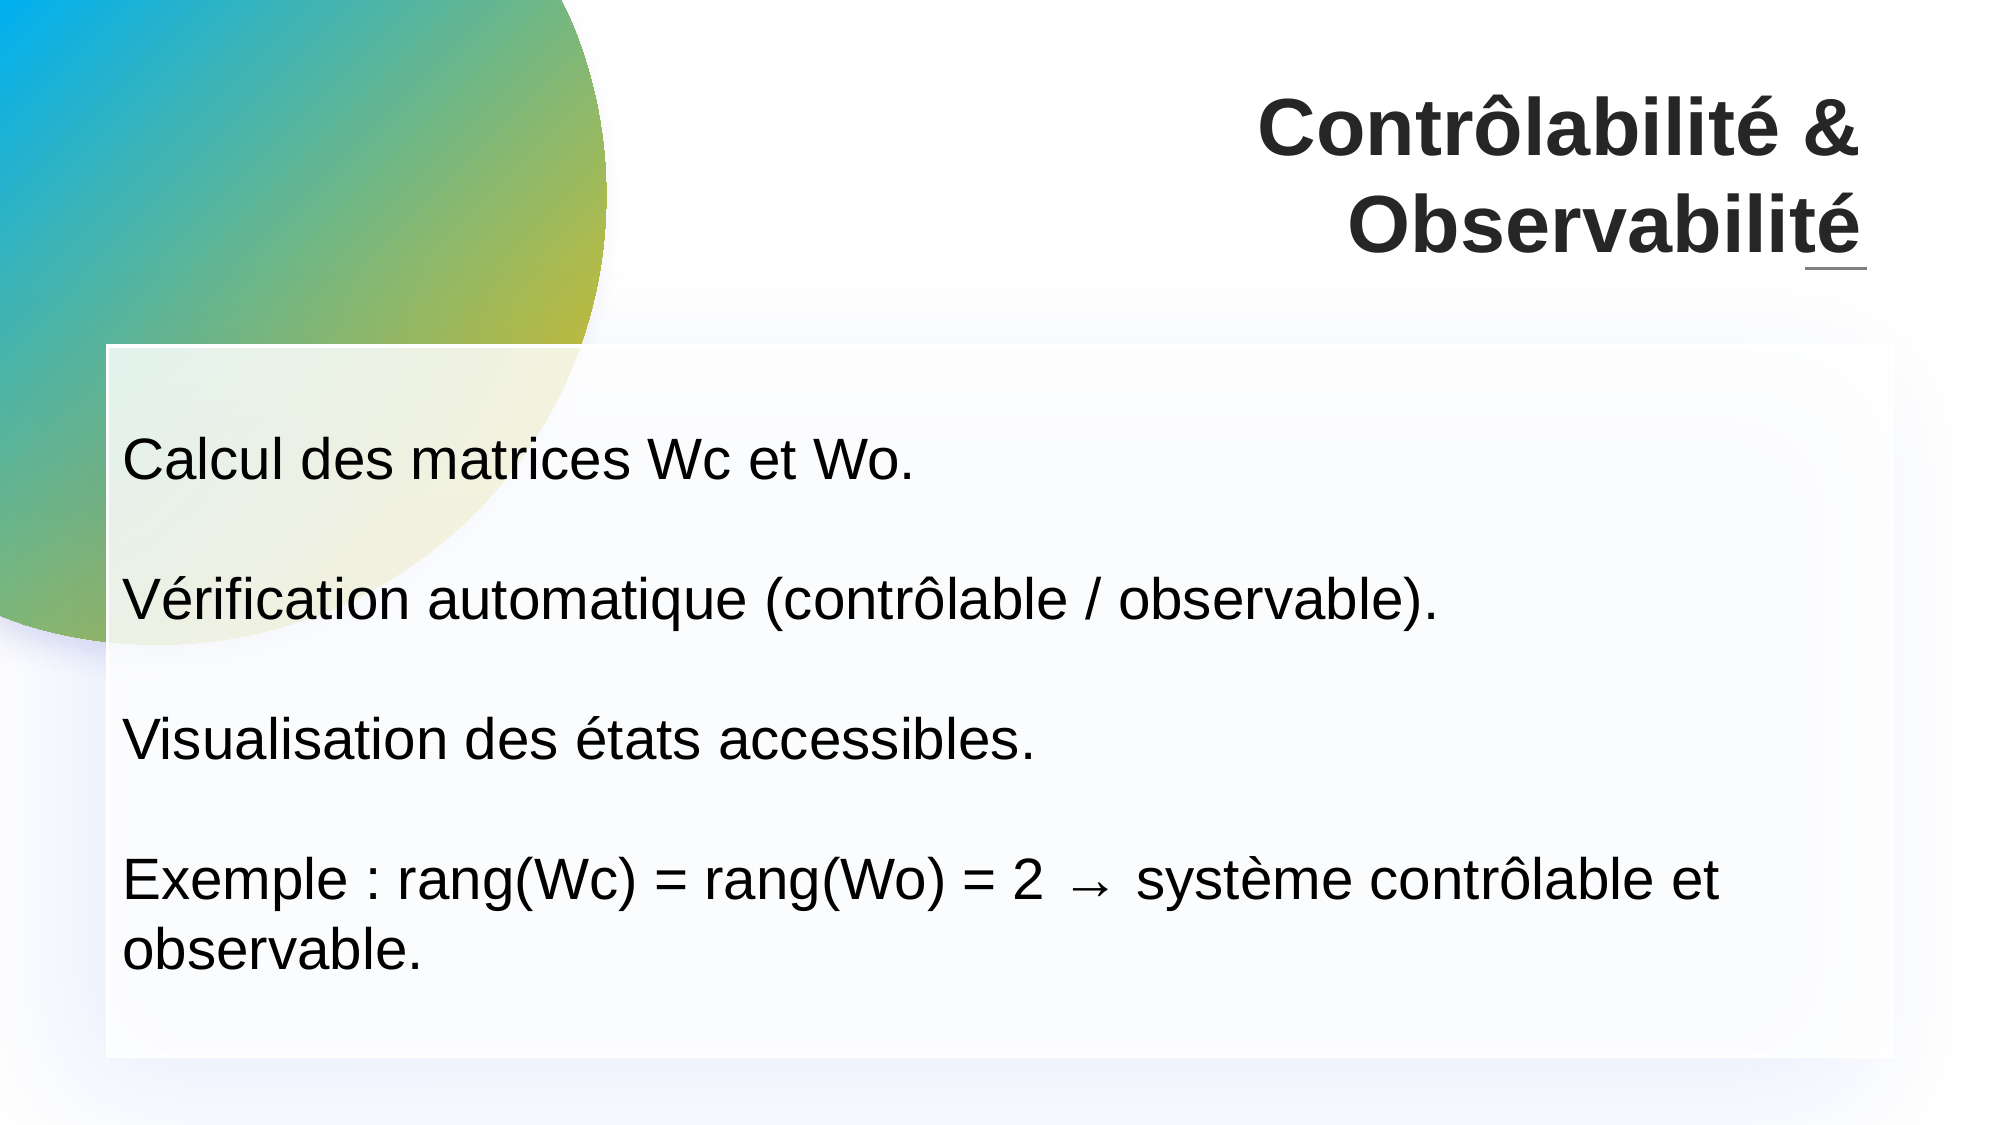

Contrôlabilité & Observabilité
Calcul des matrices Wc et Wo.

Vérification automatique (contrôlable / observable).

Visualisation des états accessibles.

Exemple : rang(Wc) = rang(Wo) = 2 → système contrôlable et observable.